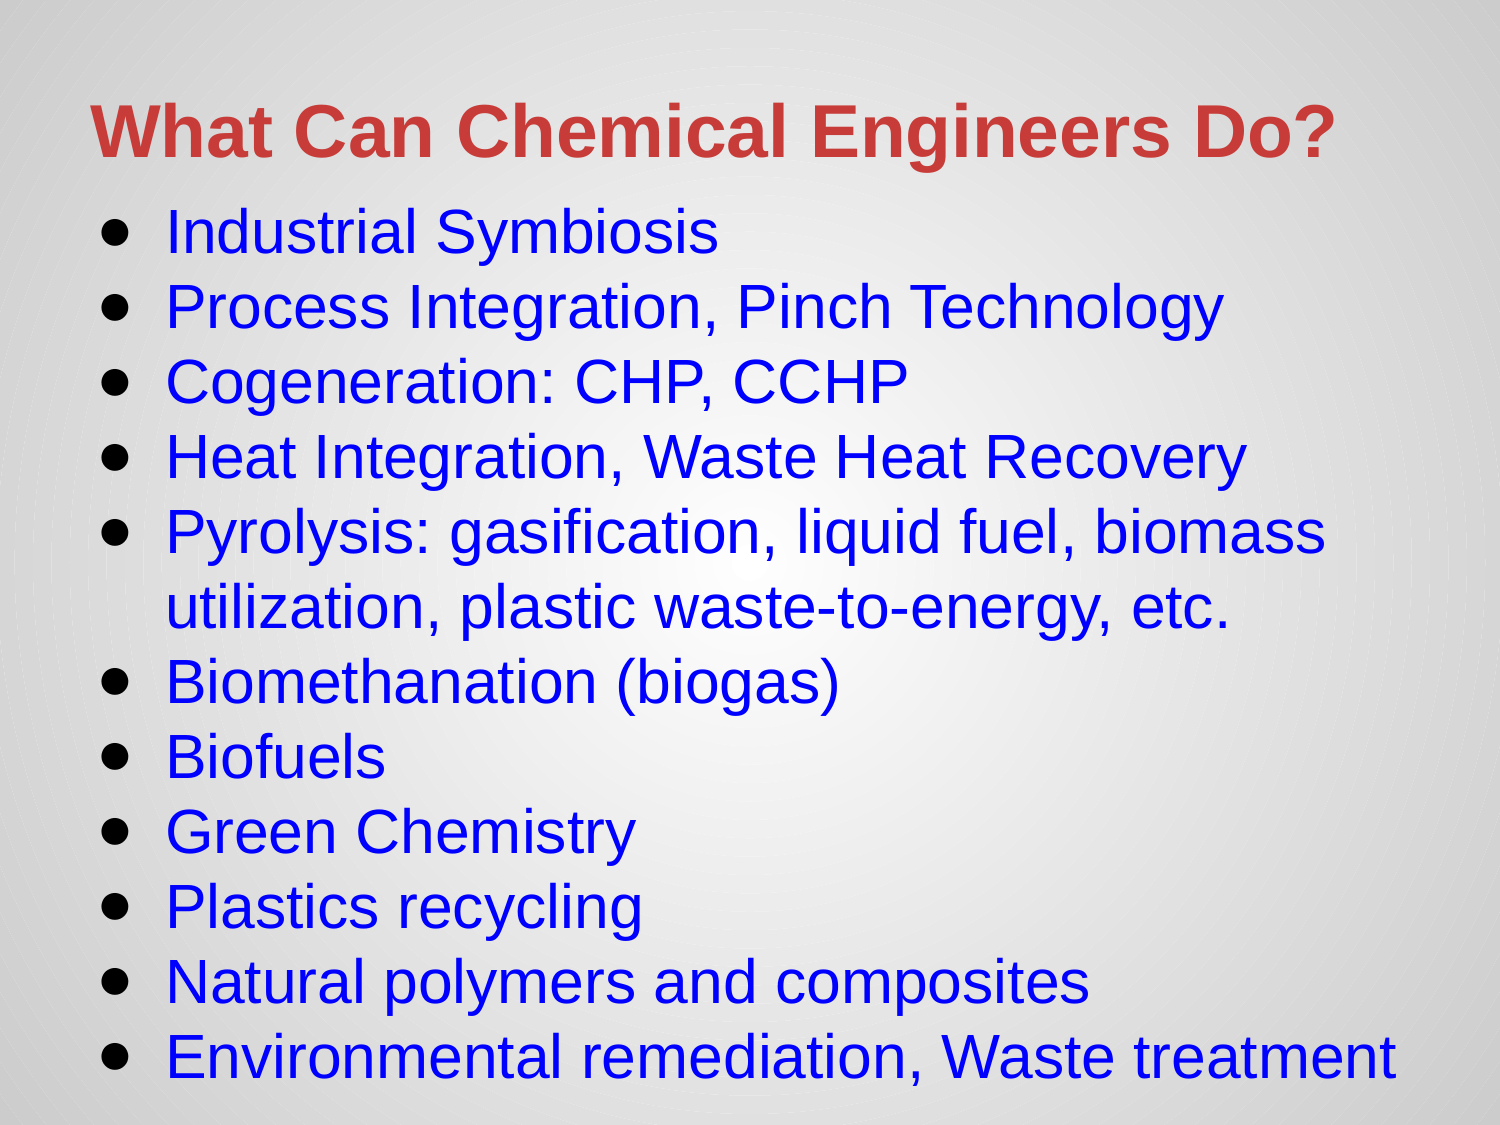

# What Can Chemical Engineers Do?
Industrial Symbiosis
Process Integration, Pinch Technology
Cogeneration: CHP, CCHP
Heat Integration, Waste Heat Recovery
Pyrolysis: gasification, liquid fuel, biomass utilization, plastic waste-to-energy, etc.
Biomethanation (biogas)
Biofuels
Green Chemistry
Plastics recycling
Natural polymers and composites
Environmental remediation, Waste treatment